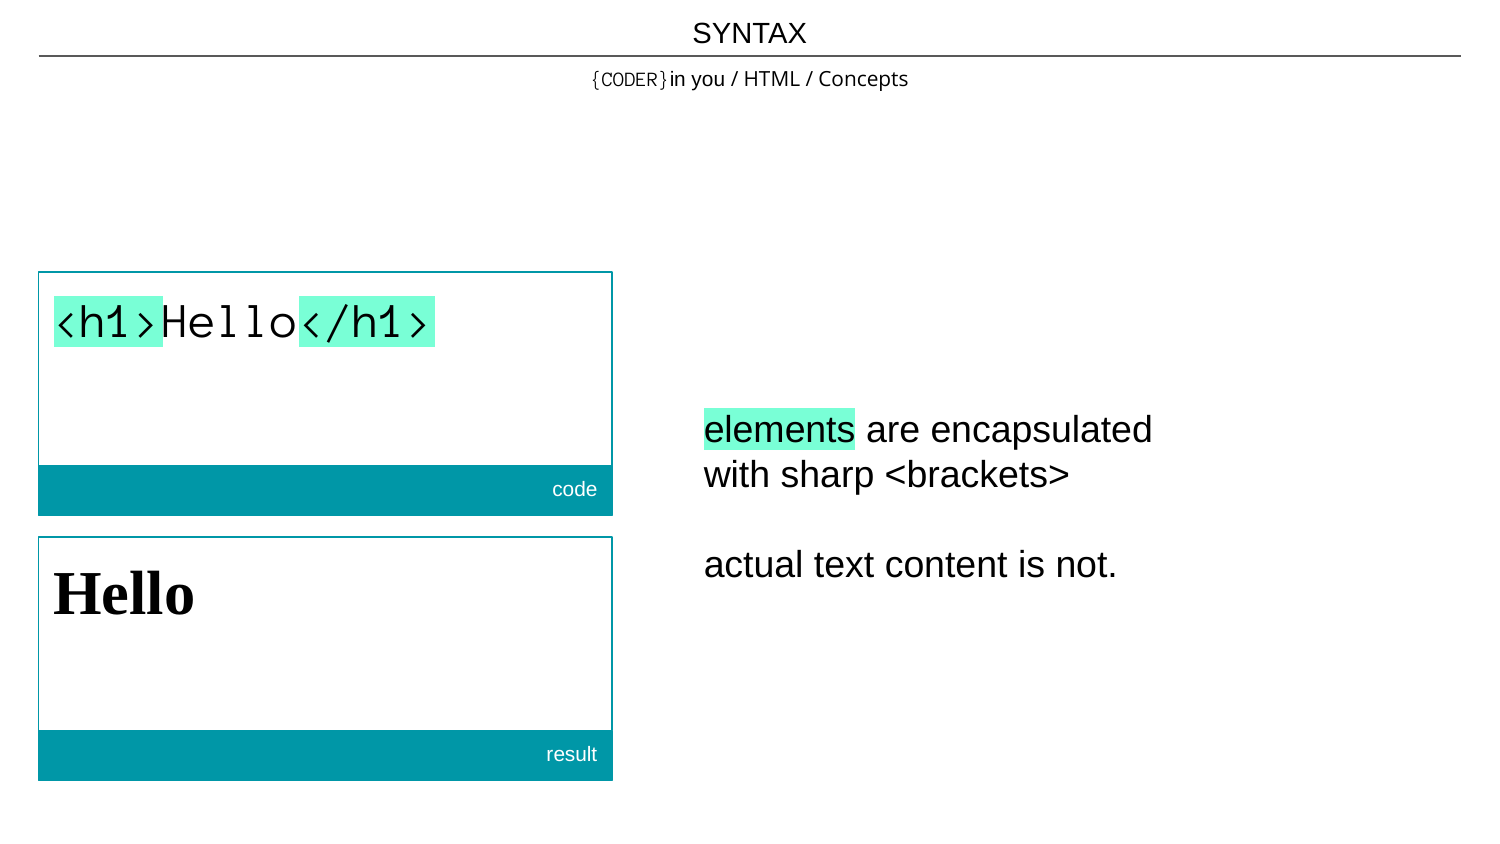

SYNTAX
# {CODER}in you / HTML / Concepts
<h1>Hello</h1>
code
elements are encapsulated
with sharp <brackets>

actual text content is not.
Hello
result